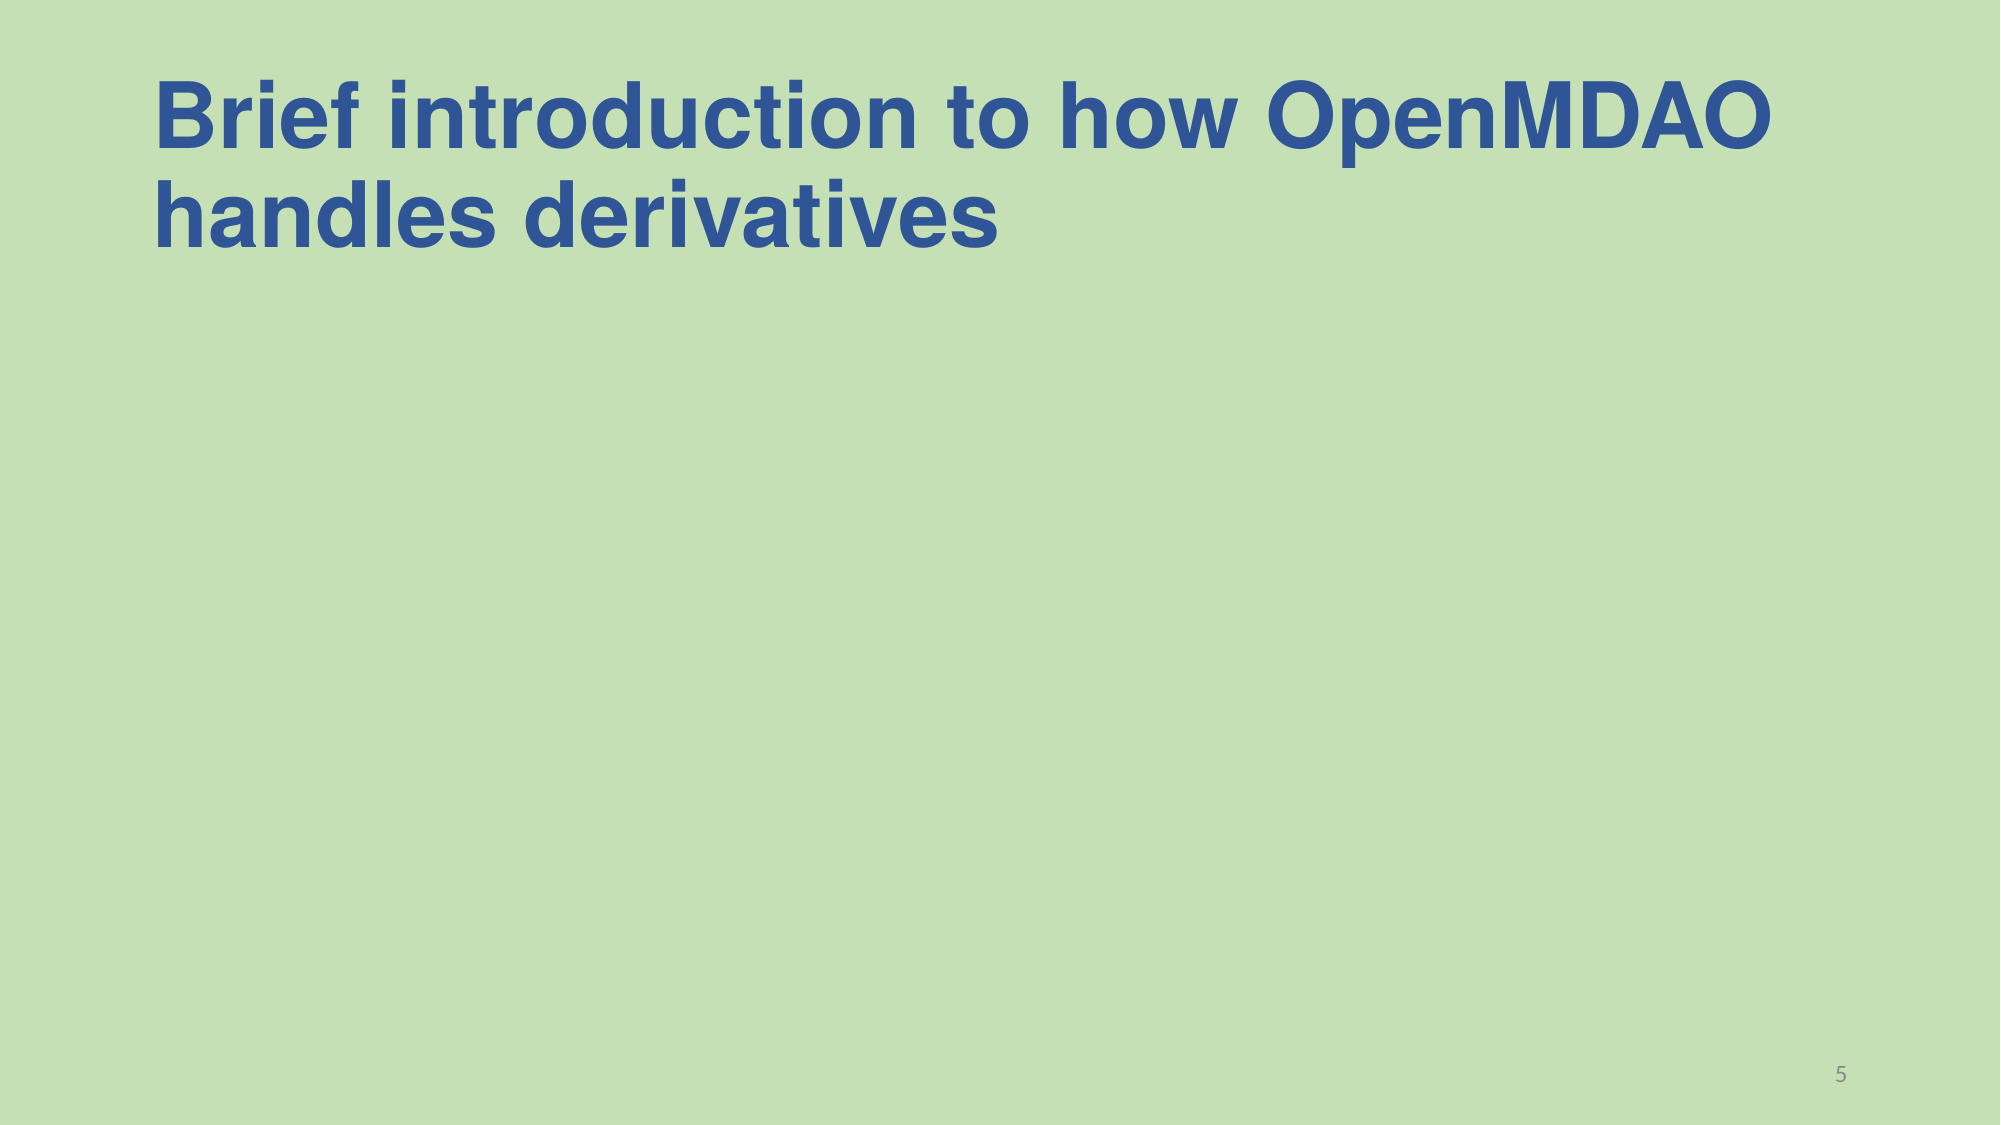

# Brief introduction to how OpenMDAO handles derivatives

5